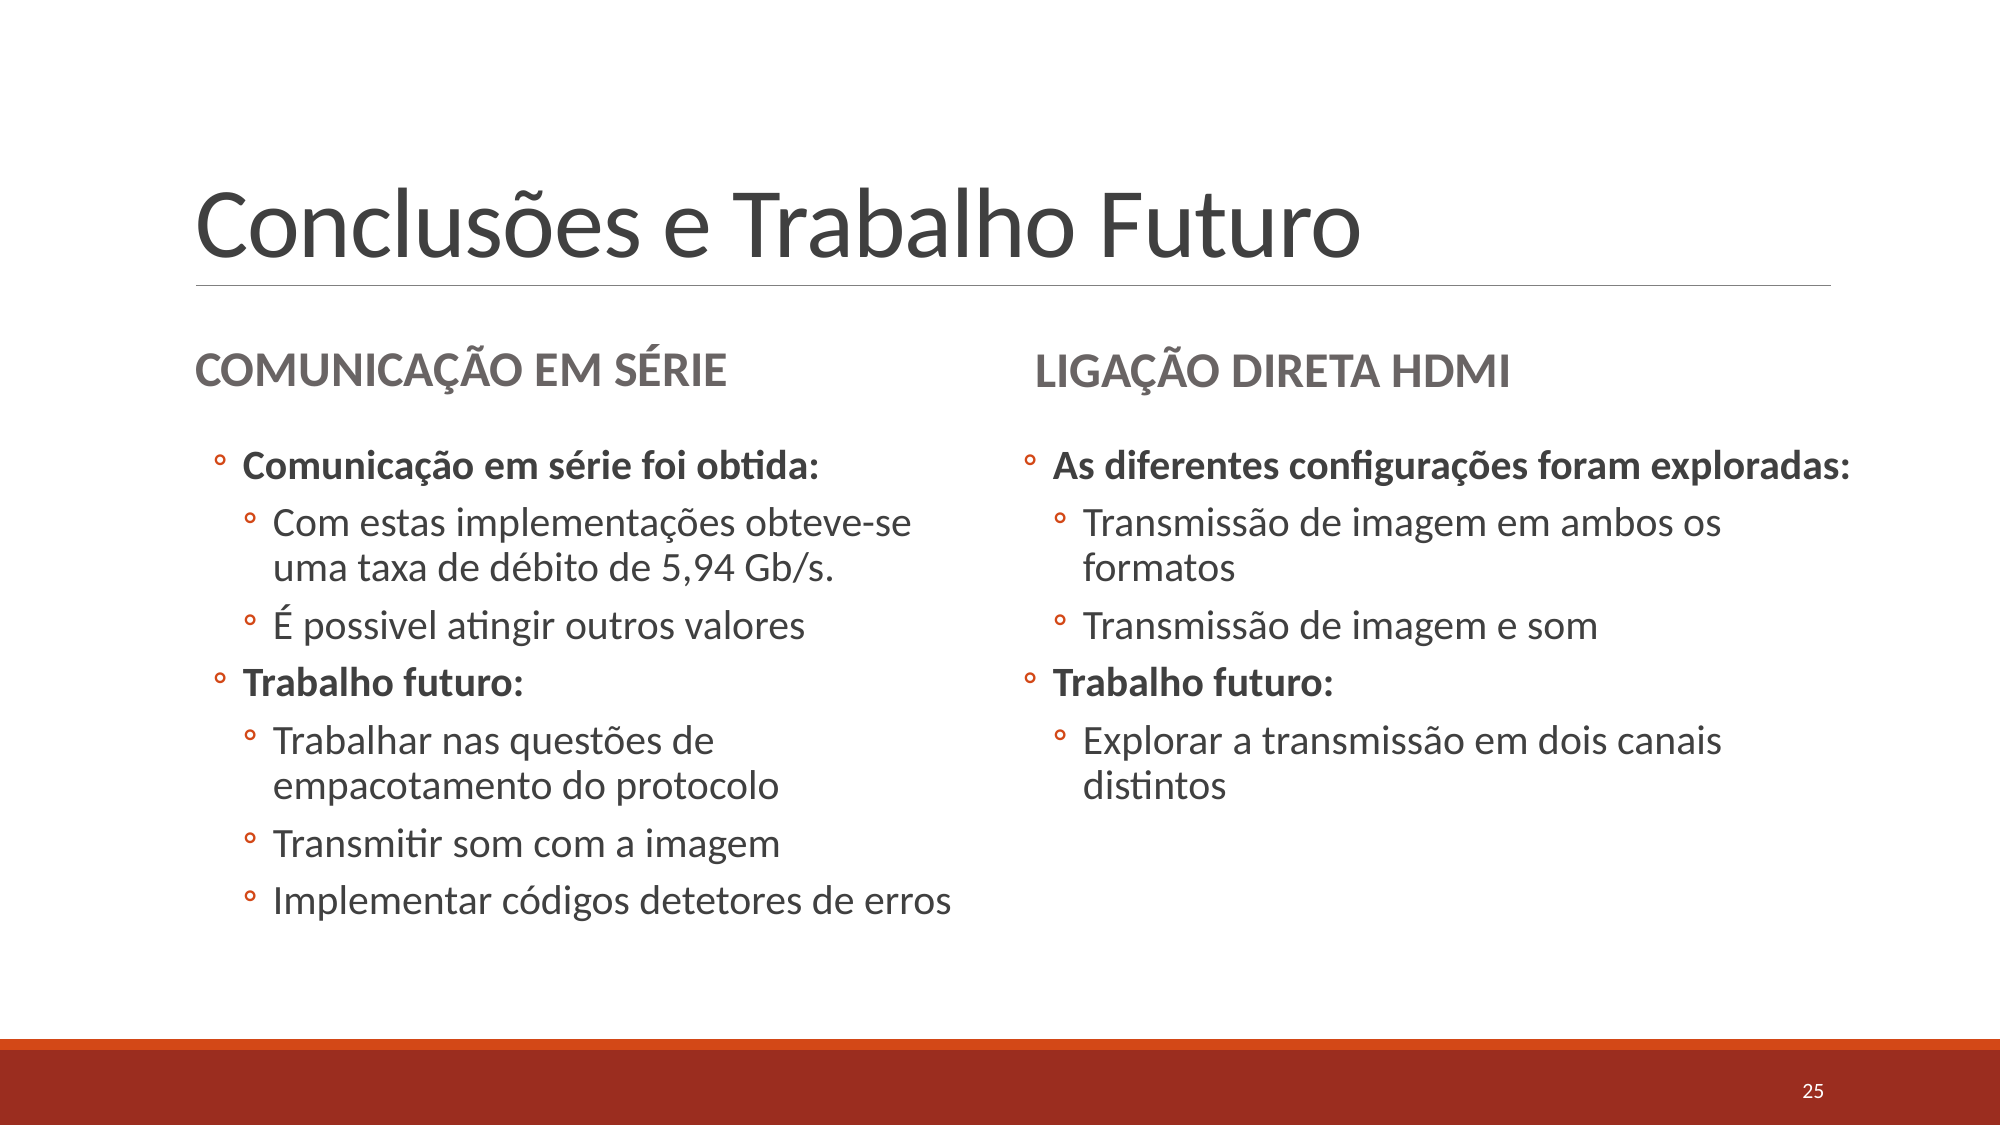

# Conclusões e Trabalho Futuro
Comunicação em série
Ligação direta hdmi
Comunicação em série foi obtida:
Com estas implementações obteve-se uma taxa de débito de 5,94 Gb/s.
É possivel atingir outros valores
Trabalho futuro:
Trabalhar nas questões de empacotamento do protocolo
Transmitir som com a imagem
Implementar códigos detetores de erros
As diferentes configurações foram exploradas:
Transmissão de imagem em ambos os formatos
Transmissão de imagem e som
Trabalho futuro:
Explorar a transmissão em dois canais distintos
25